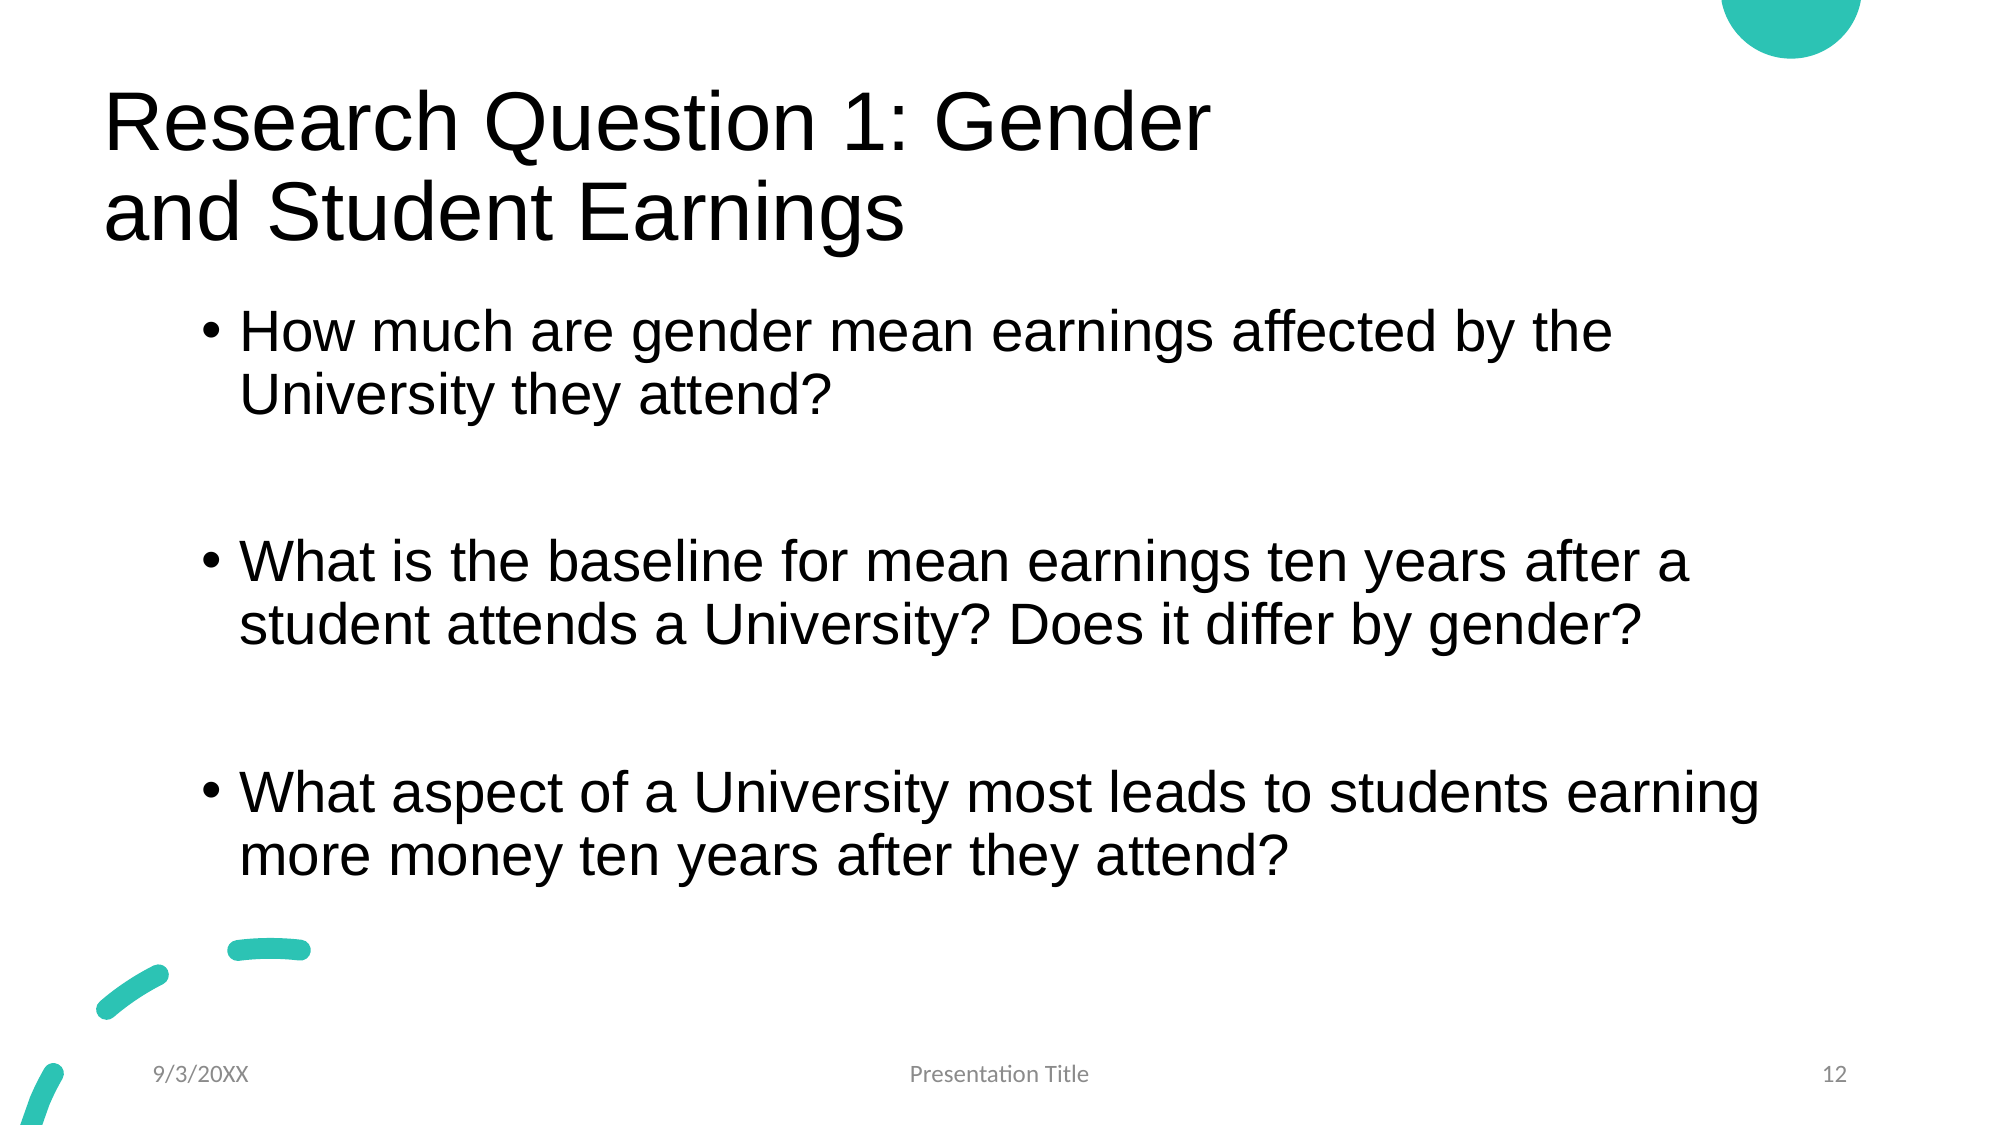

# Research Question 1: Gender and Student Earnings
How much are gender mean earnings affected by the University they attend?

What is the baseline for mean earnings ten years after a student attends a University? Does it differ by gender?

What aspect of a University most leads to students earning more money ten years after they attend?

9/3/20XX
Presentation Title
12